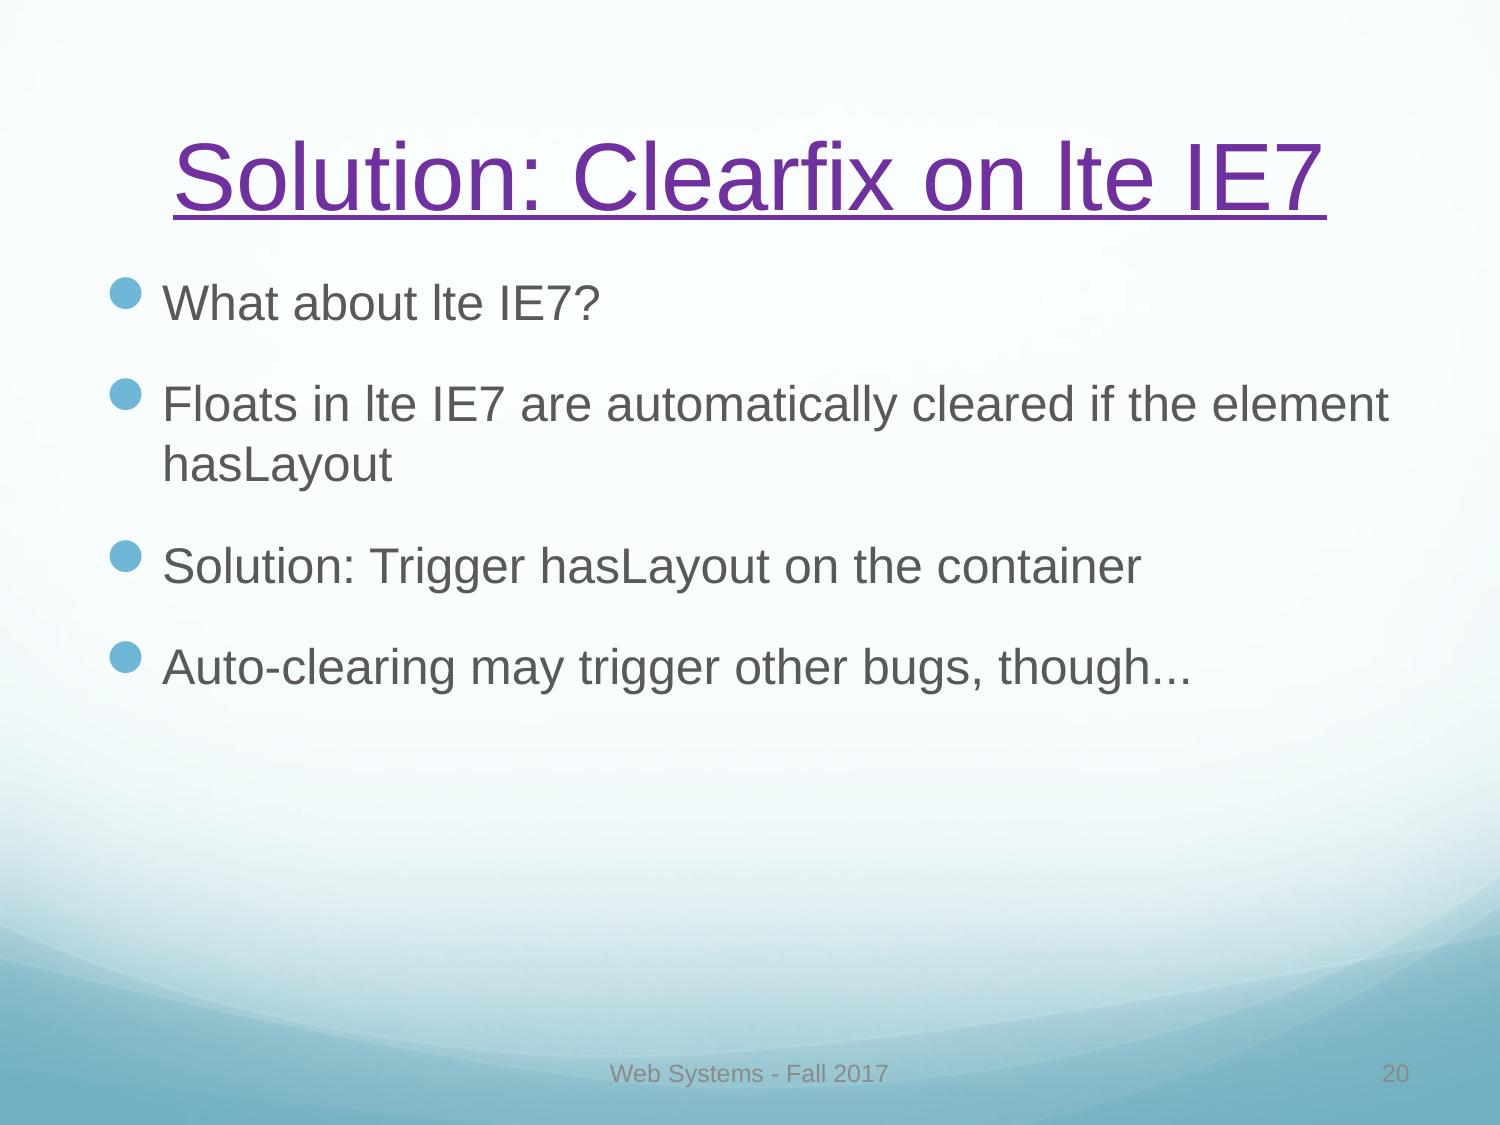

# Solution: Clearfix on lte IE7
What about lte IE7?
Floats in lte IE7 are automatically cleared if the element hasLayout
Solution: Trigger hasLayout on the container
Auto-clearing may trigger other bugs, though...

Web Systems - Fall 2017
20